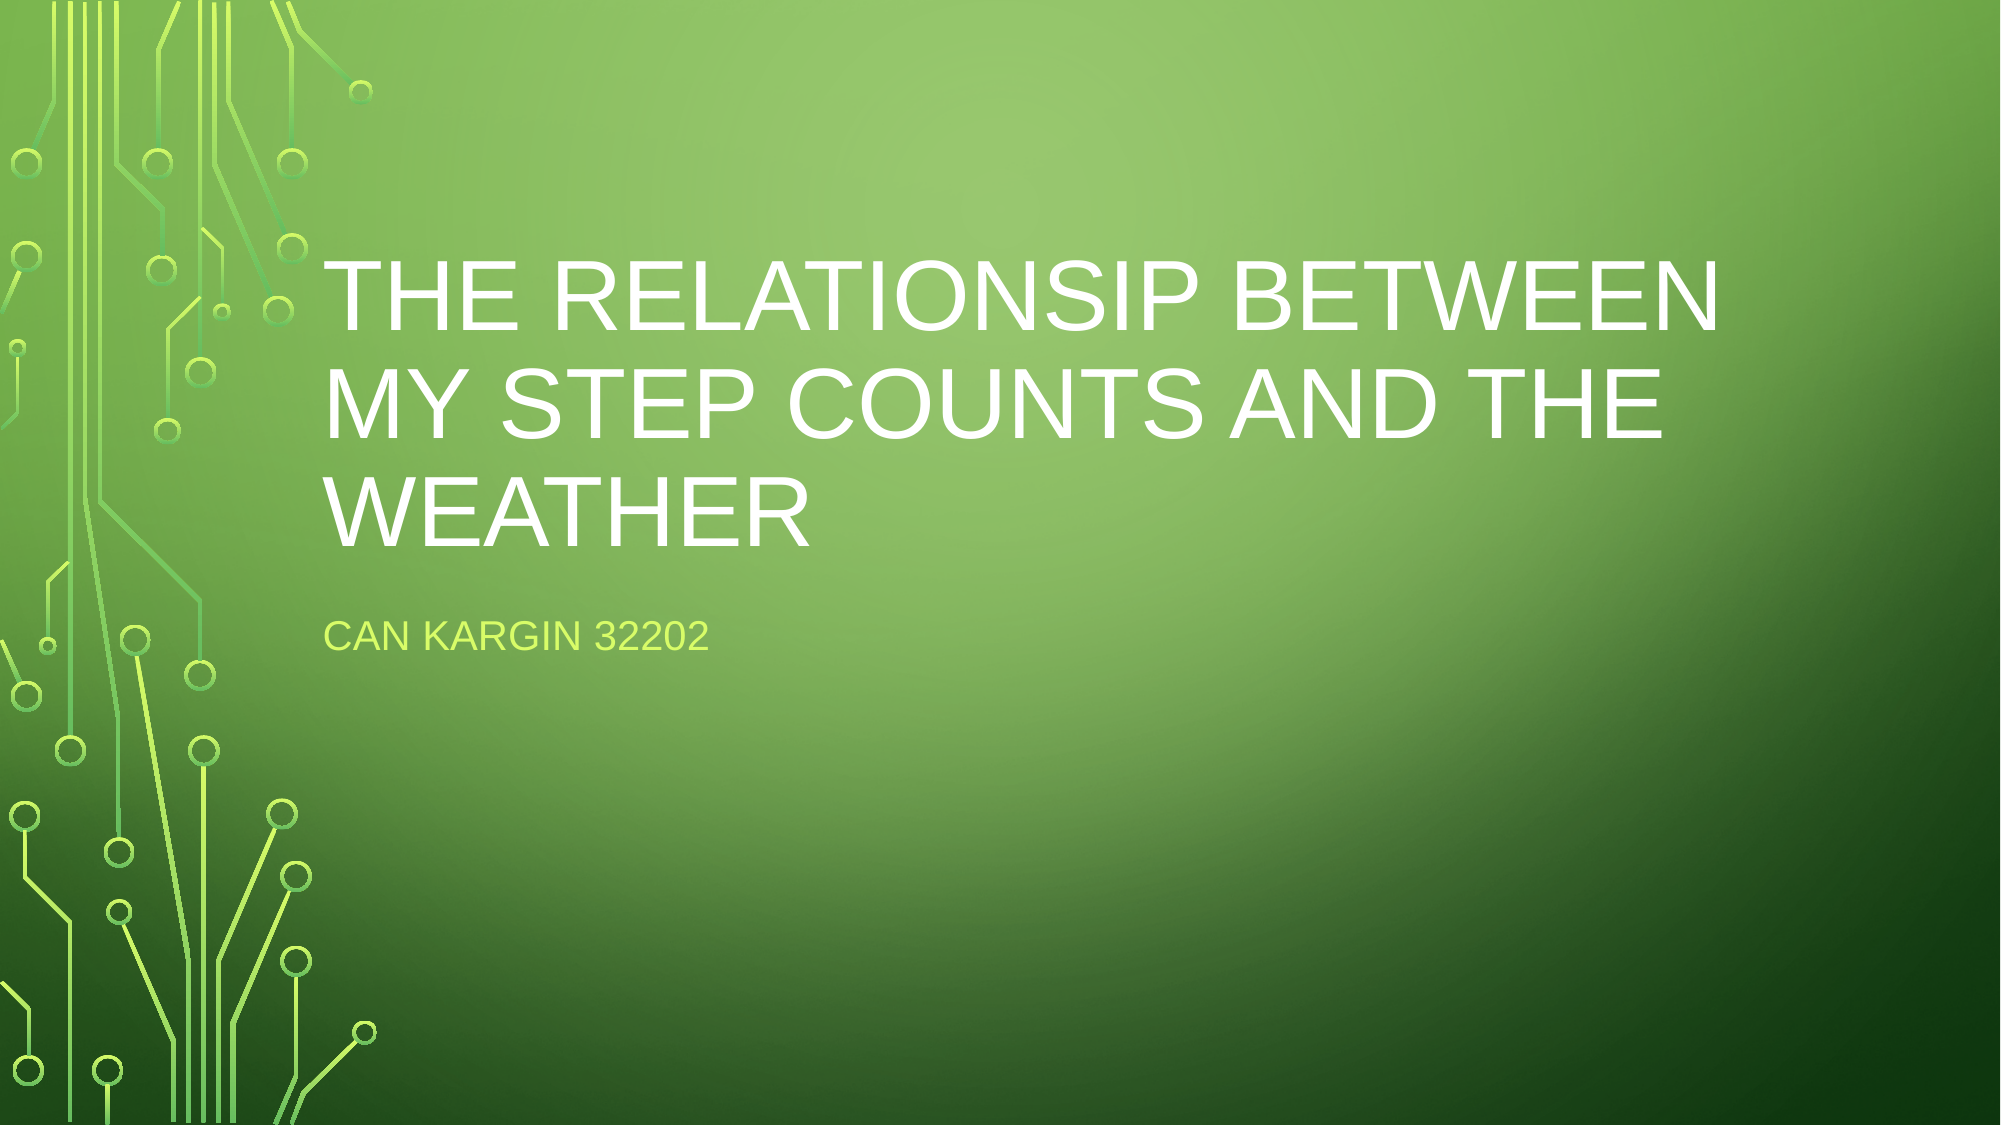

# The RELaTıonSıp bEtween my Step Counts and The weather
Can kargın 32202